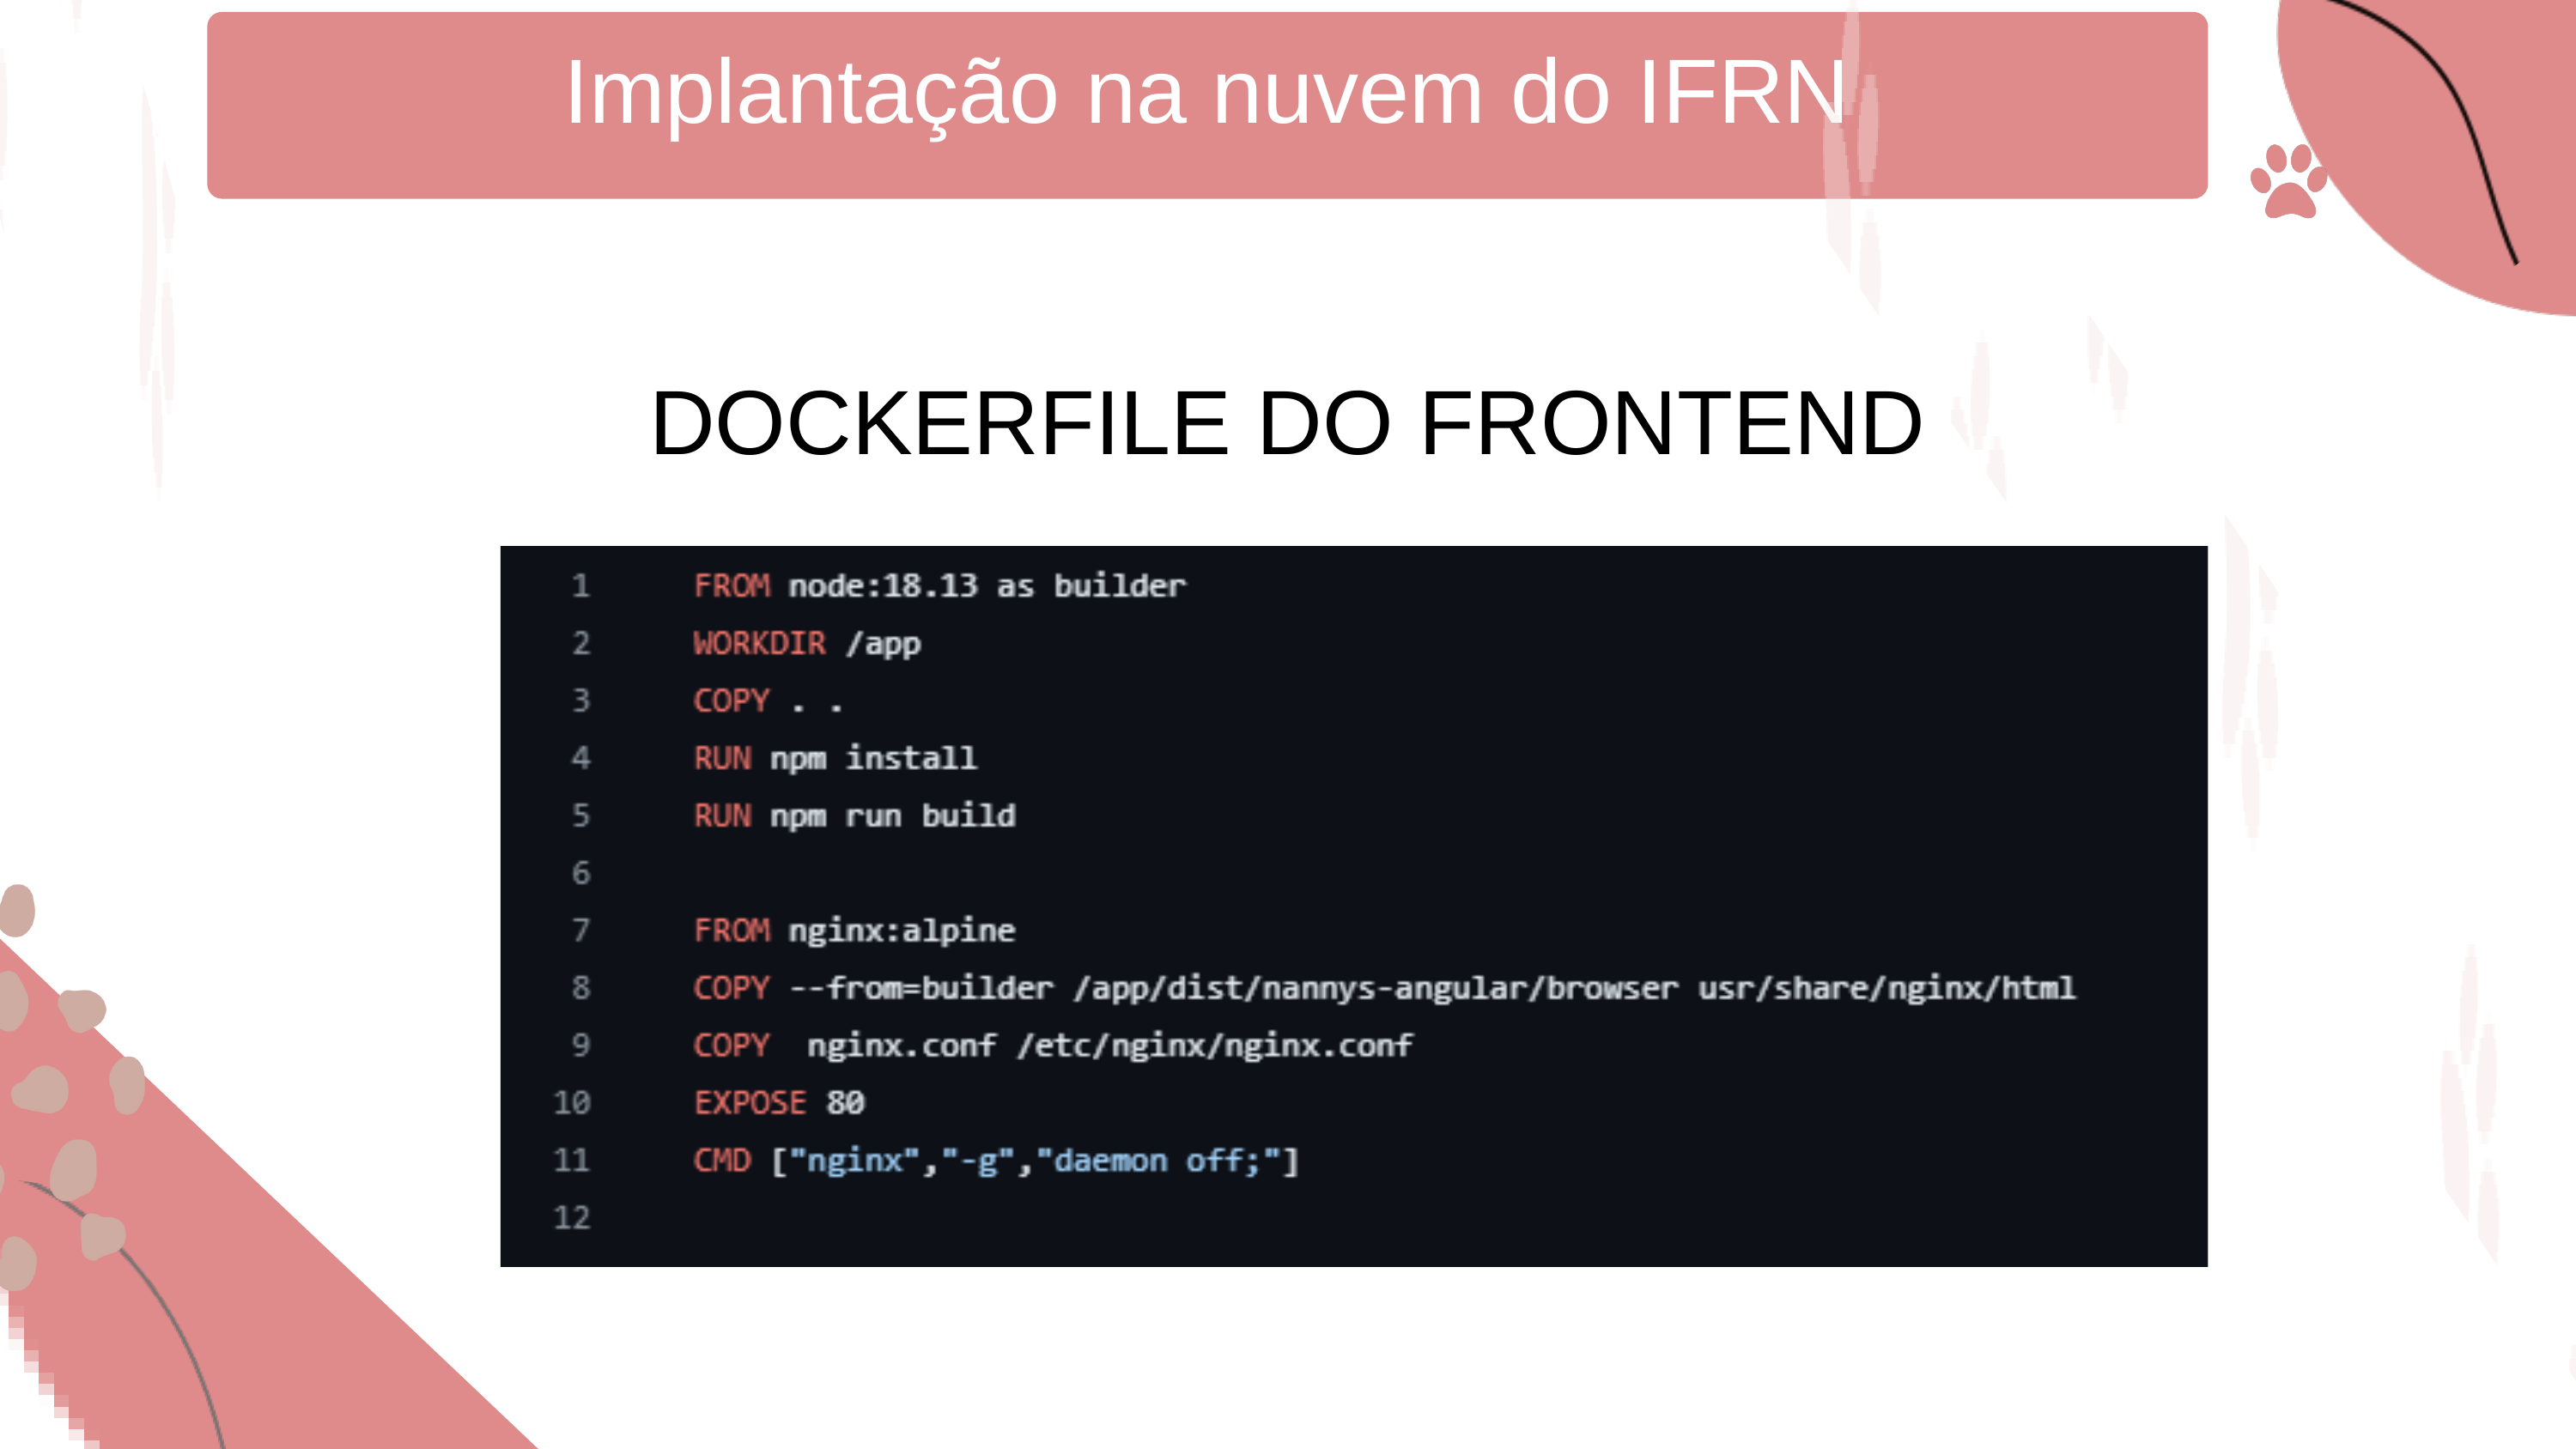

Implantação na nuvem do IFRN

DOCKERFILE DO FRONTEND​